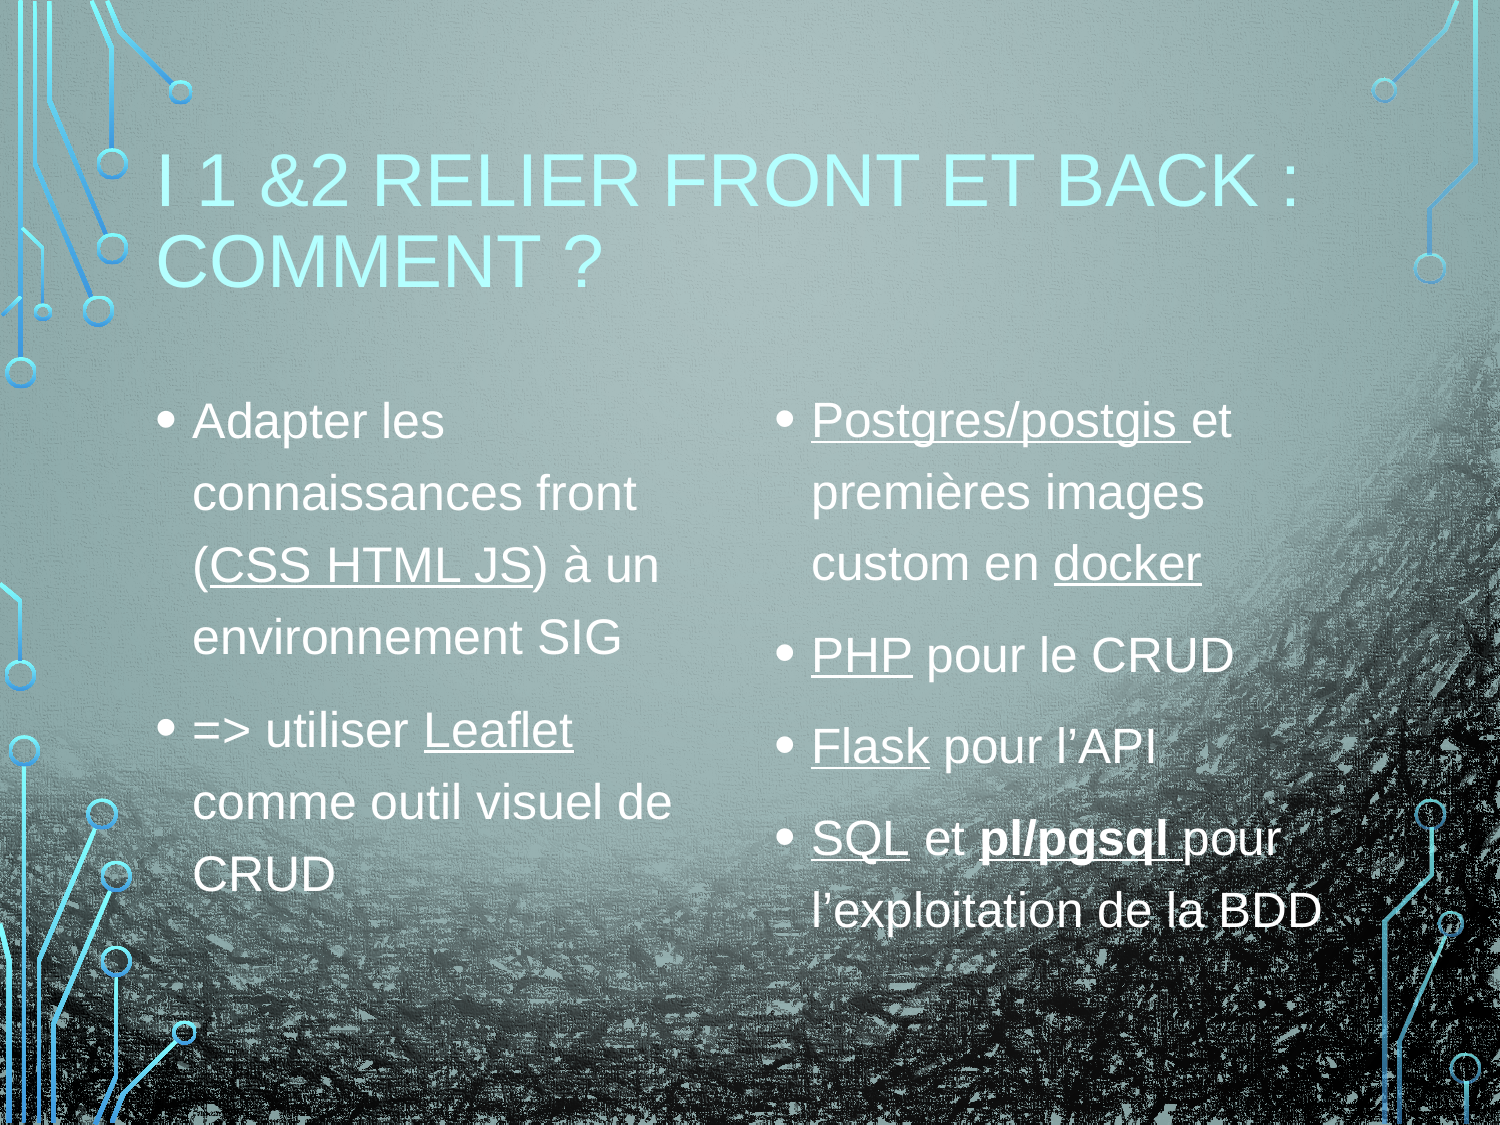

# I 1 &2 relier front et back : comment ?
Adapter les connaissances front (CSS HTML JS) à un environnement SIG
=> utiliser Leaflet comme outil visuel de CRUD
Postgres/postgis et premières images custom en docker
PHP pour le CRUD
Flask pour l’API
SQL et pl/pgsql pour l’exploitation de la BDD